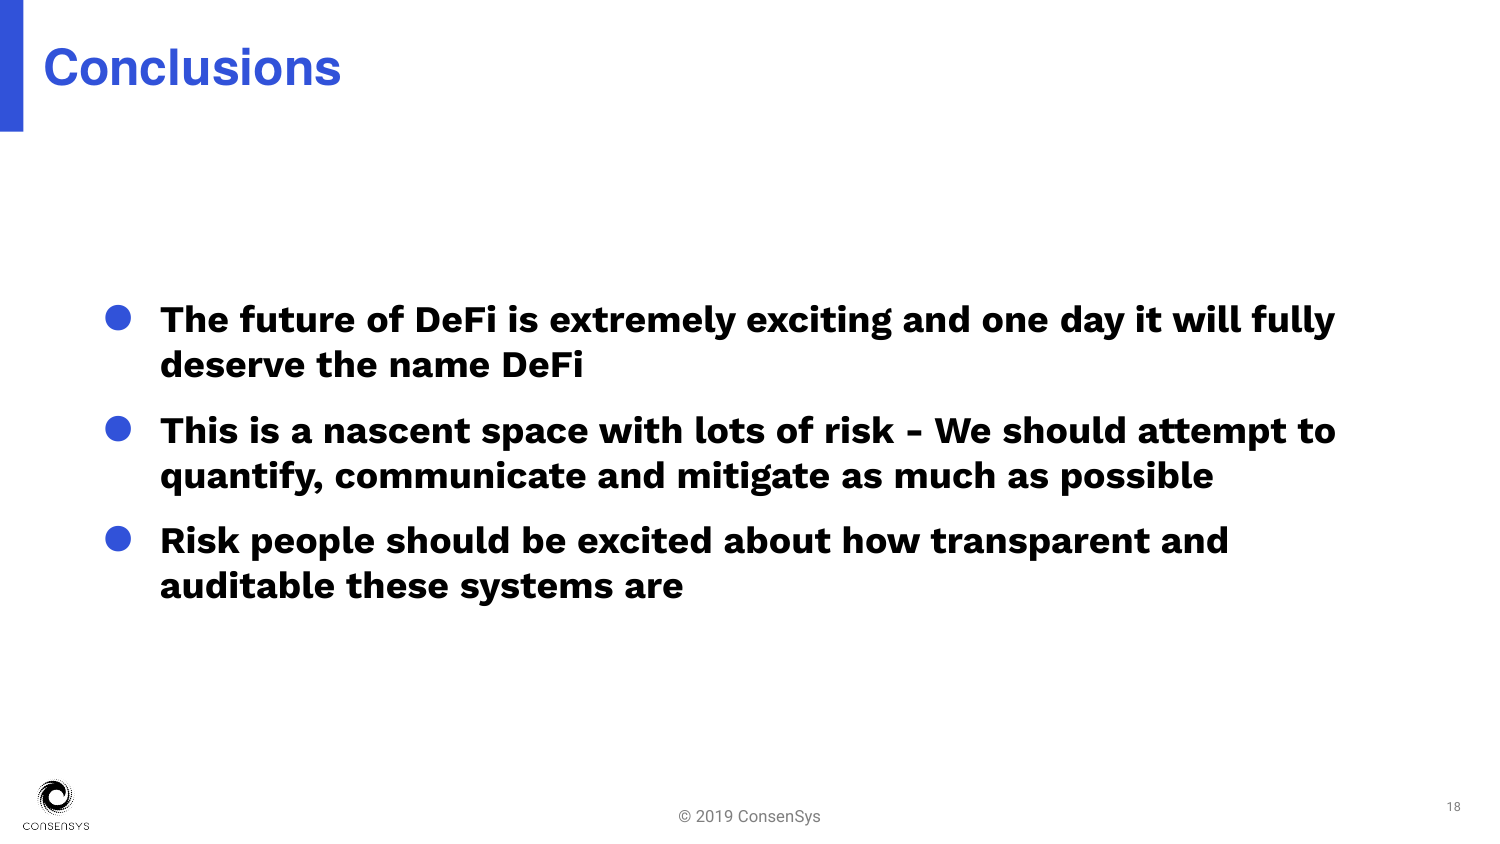

# Conclusions
The future of DeFi is extremely exciting and one day it will fully deserve the name DeFi
This is a nascent space with lots of risk - We should attempt to quantify, communicate and mitigate as much as possible
Risk people should be excited about how transparent and auditable these systems are
18